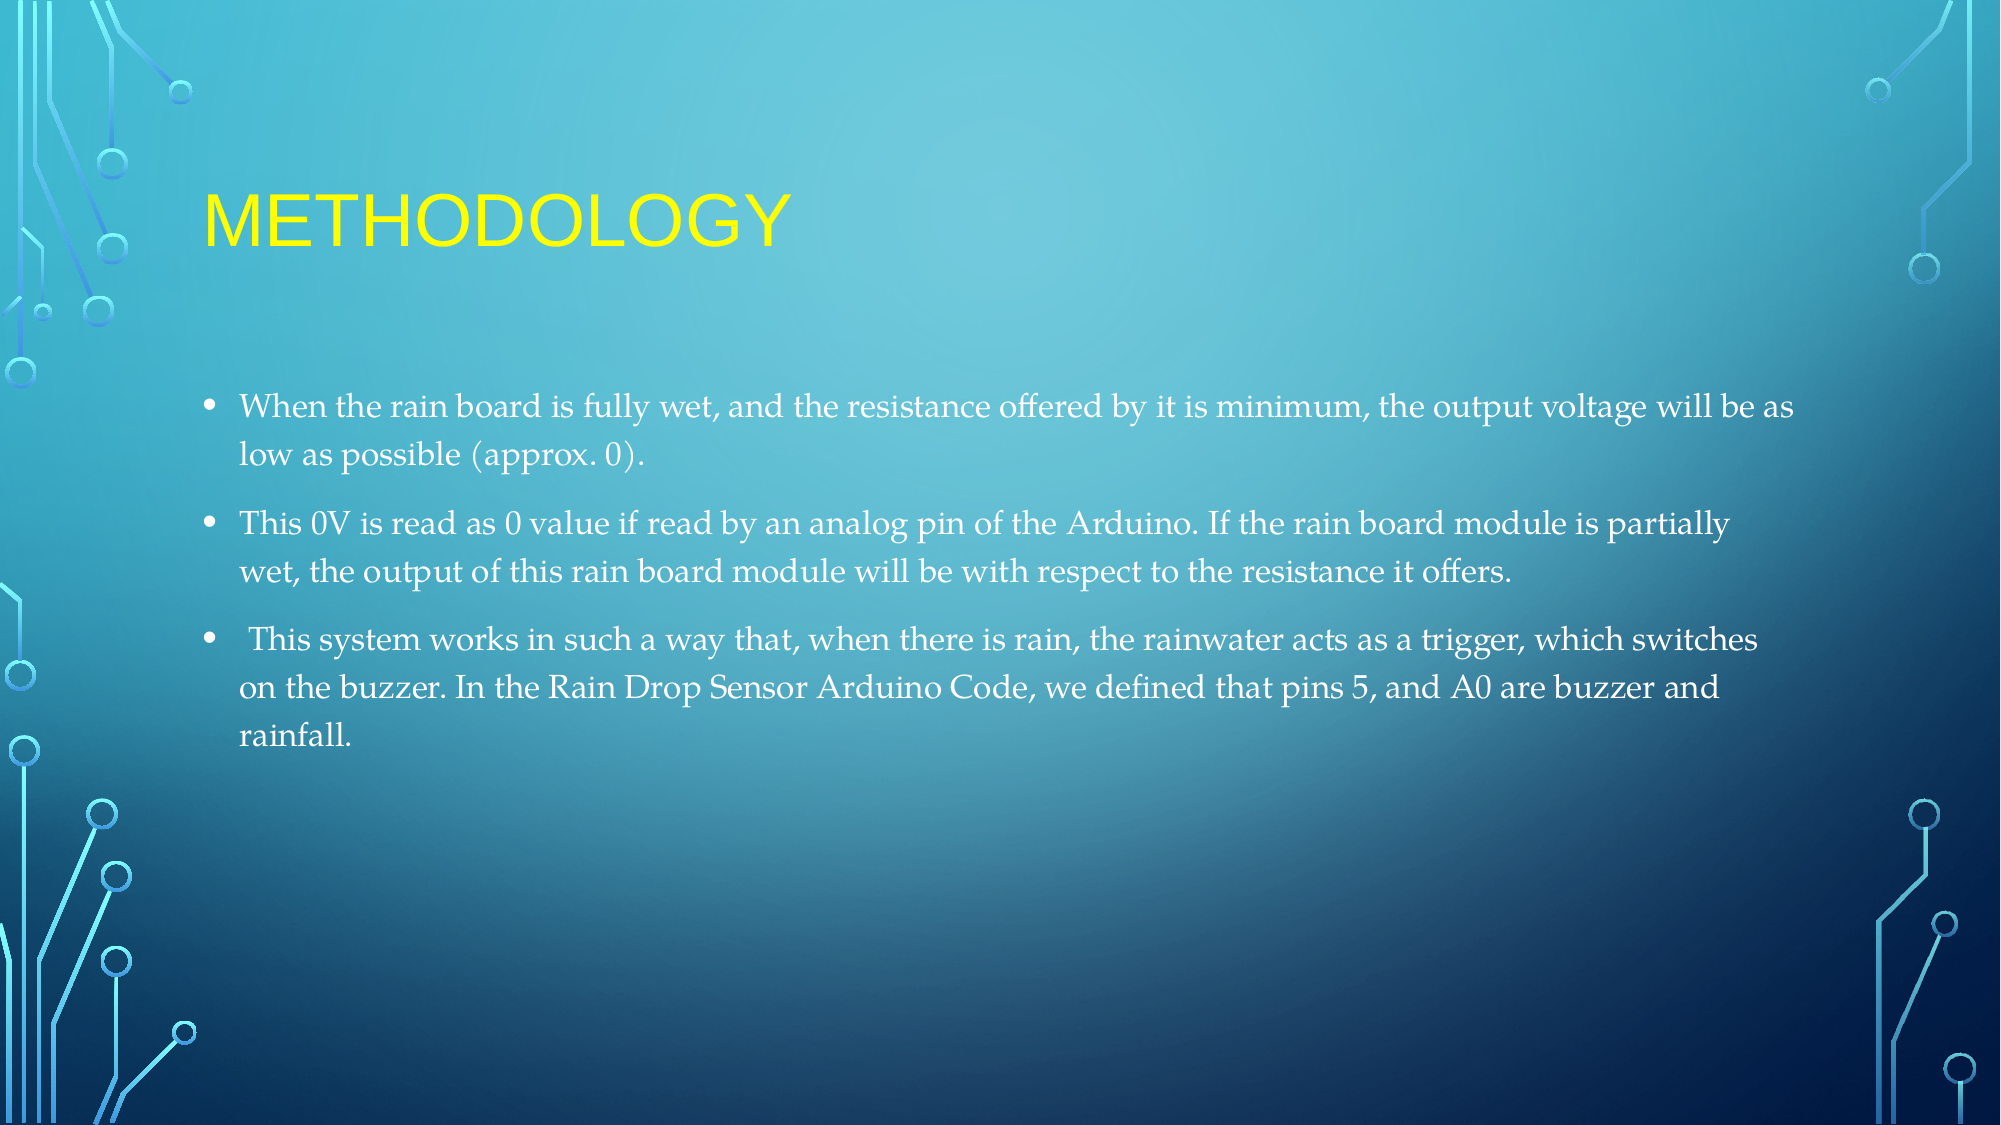

# methodology
When the rain board is fully wet, and the resistance offered by it is minimum, the output voltage will be as low as possible (approx. 0).
This 0V is read as 0 value if read by an analog pin of the Arduino. If the rain board module is partially wet, the output of this rain board module will be with respect to the resistance it offers.
 This system works in such a way that, when there is rain, the rainwater acts as a trigger, which switches on the buzzer. In the Rain Drop Sensor Arduino Code, we defined that pins 5, and A0 are buzzer and rainfall.